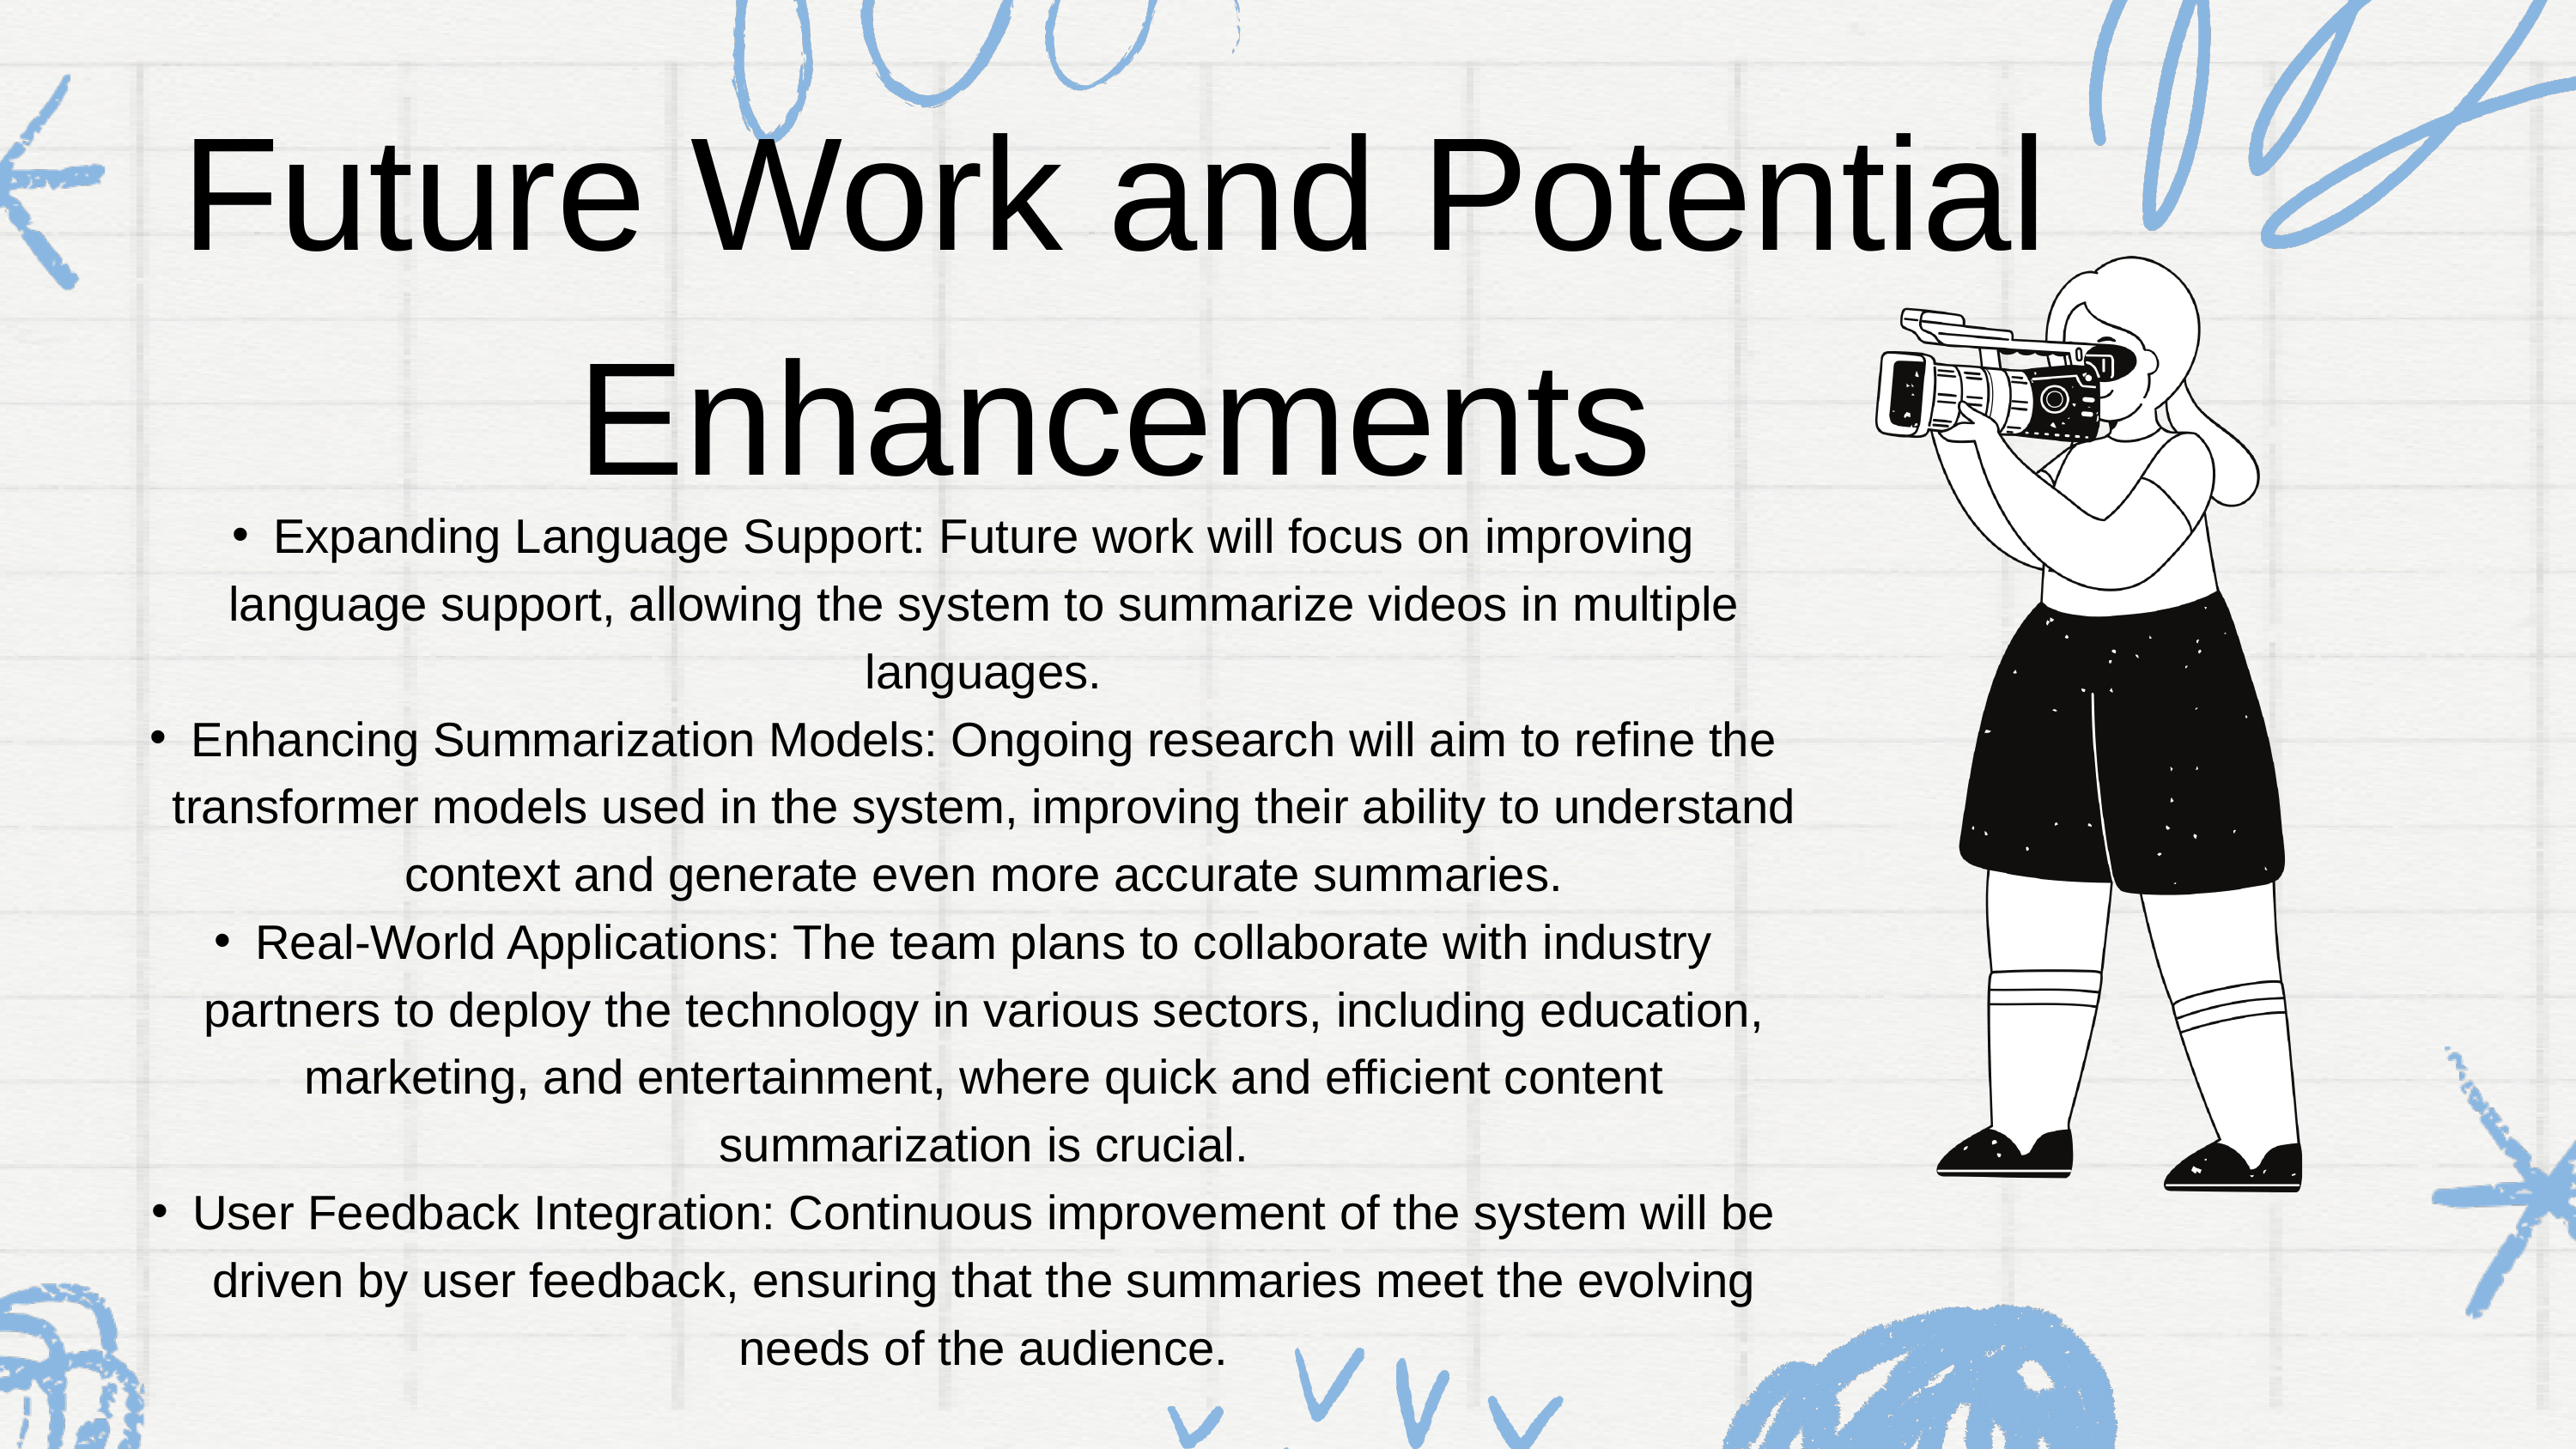

Future Work and Potential Enhancements

Expanding Language Support: Future work will focus on improving language support, allowing the system to summarize videos in multiple languages.
Enhancing Summarization Models: Ongoing research will aim to refine the transformer models used in the system, improving their ability to understand context and generate even more accurate summaries.
Real-World Applications: The team plans to collaborate with industry partners to deploy the technology in various sectors, including education, marketing, and entertainment, where quick and efficient content summarization is crucial.
User Feedback Integration: Continuous improvement of the system will be driven by user feedback, ensuring that the summaries meet the evolving needs of the audience.